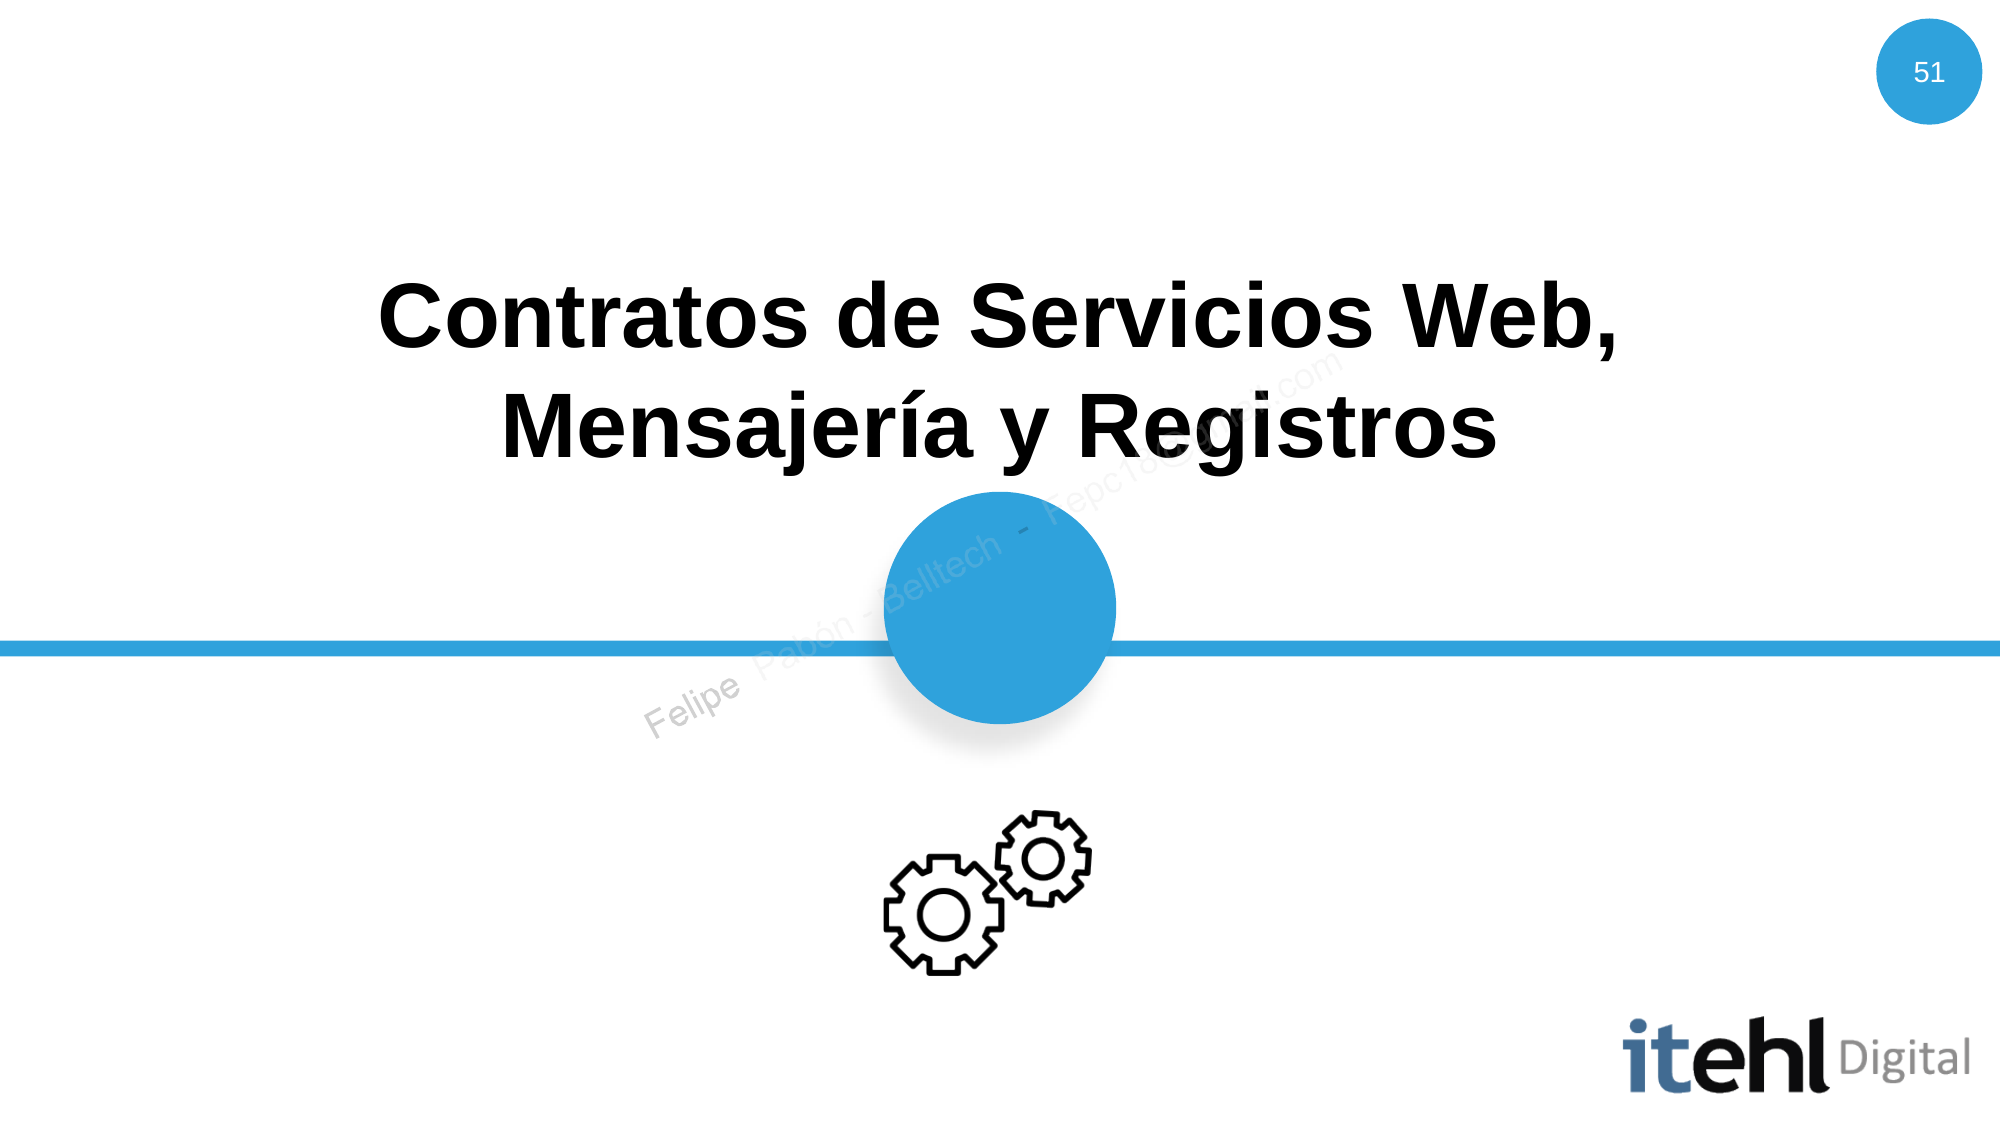

51
# Contratos de Servicios Web,  Mensajería y Registros